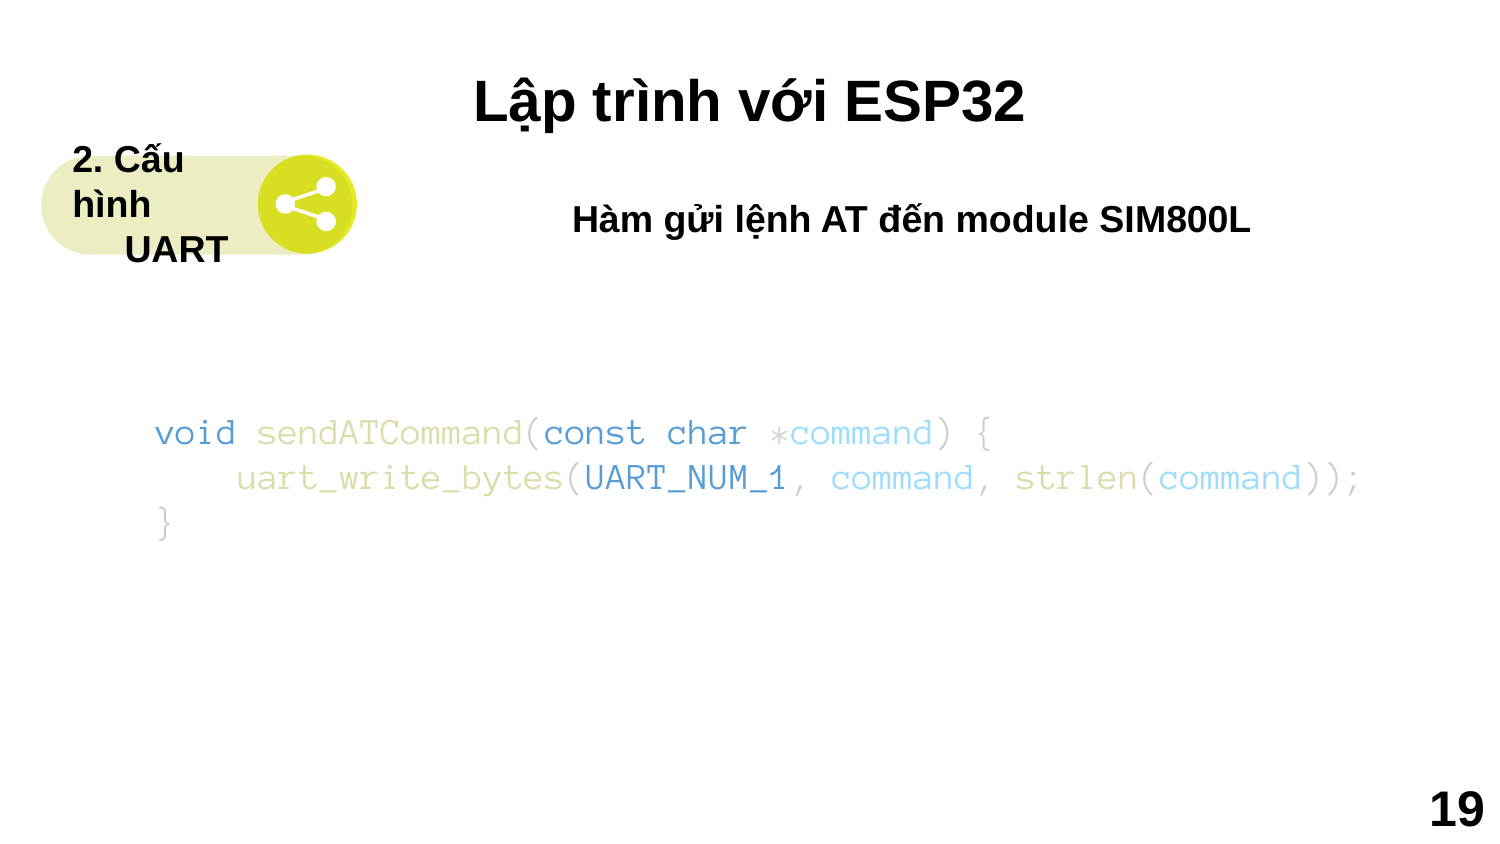

# Lập trình với ESP32

2. Cấu hình               UART

Hàm gửi lệnh AT đến module SIM800L
void sendATCommand(const char *command) {
    uart_write_bytes(UART_NUM_1, command, strlen(command));
}

19